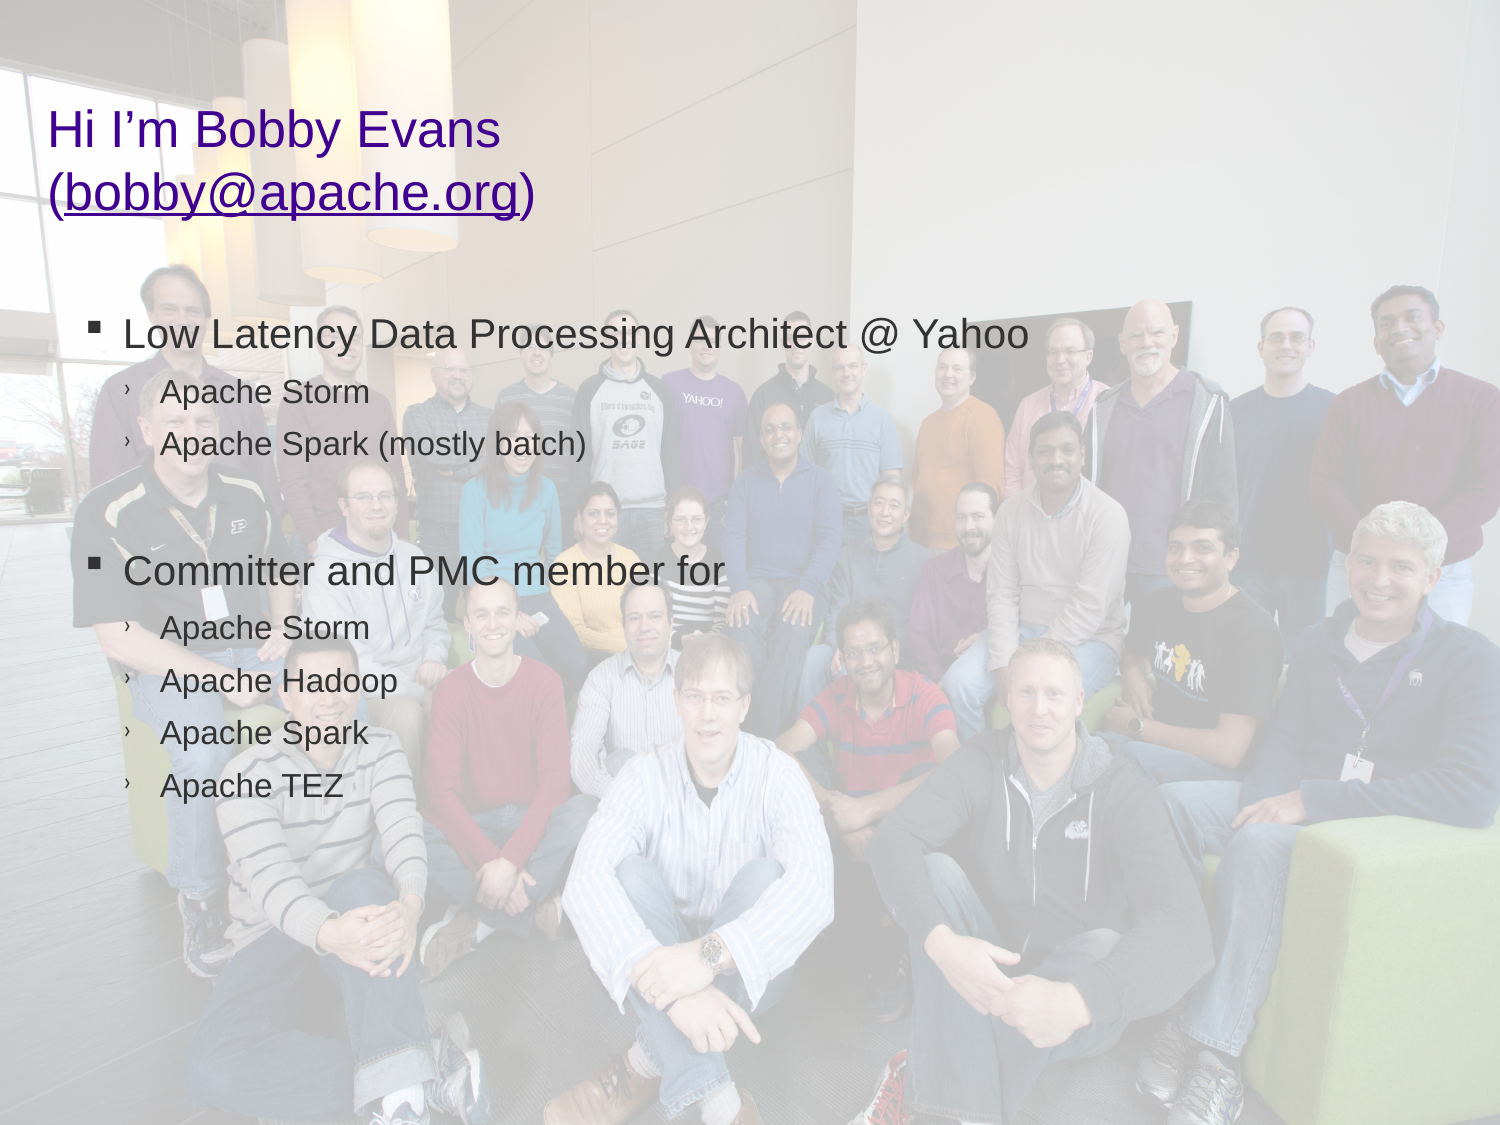

# Hi I’m Bobby Evans (bobby@apache.org)
Low Latency Data Processing Architect @ Yahoo
Apache Storm
Apache Spark (mostly batch)

Committer and PMC member for
Apache Storm
Apache Hadoop
Apache Spark
Apache TEZ
2